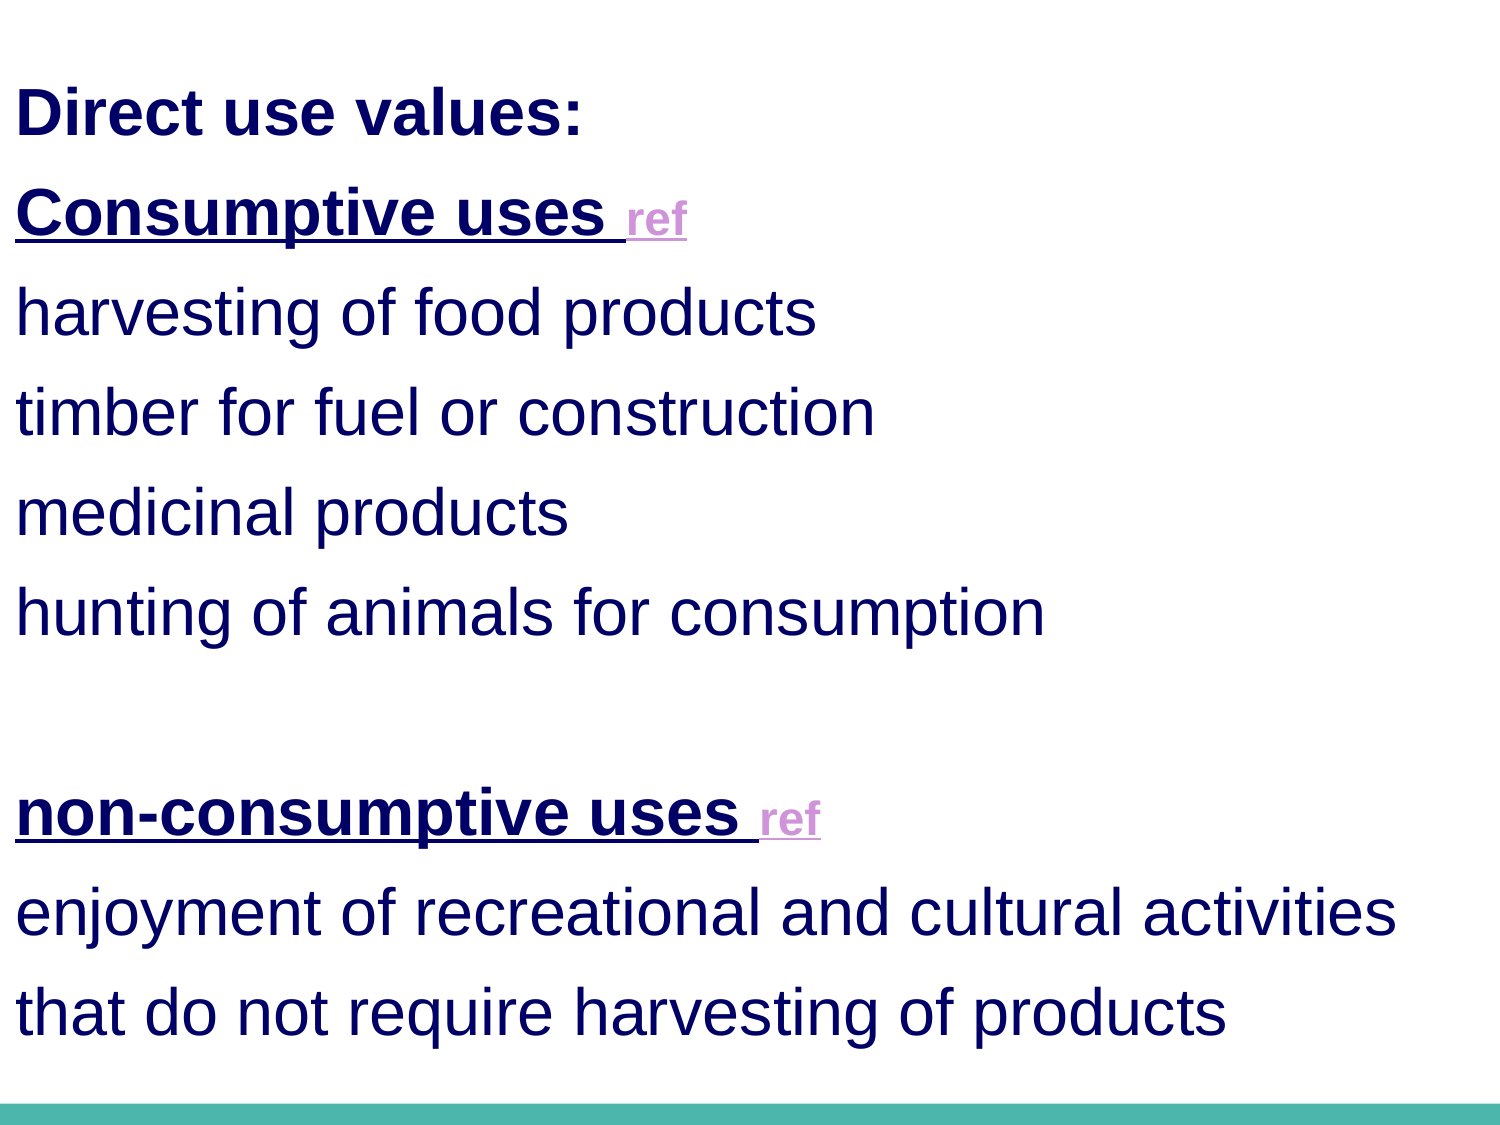

Direct use values:
Consumptive uses ref
harvesting of food products
timber for fuel or construction
medicinal products
hunting of animals for consumption

non-consumptive uses ref
enjoyment of recreational and cultural activities that do not require harvesting of products